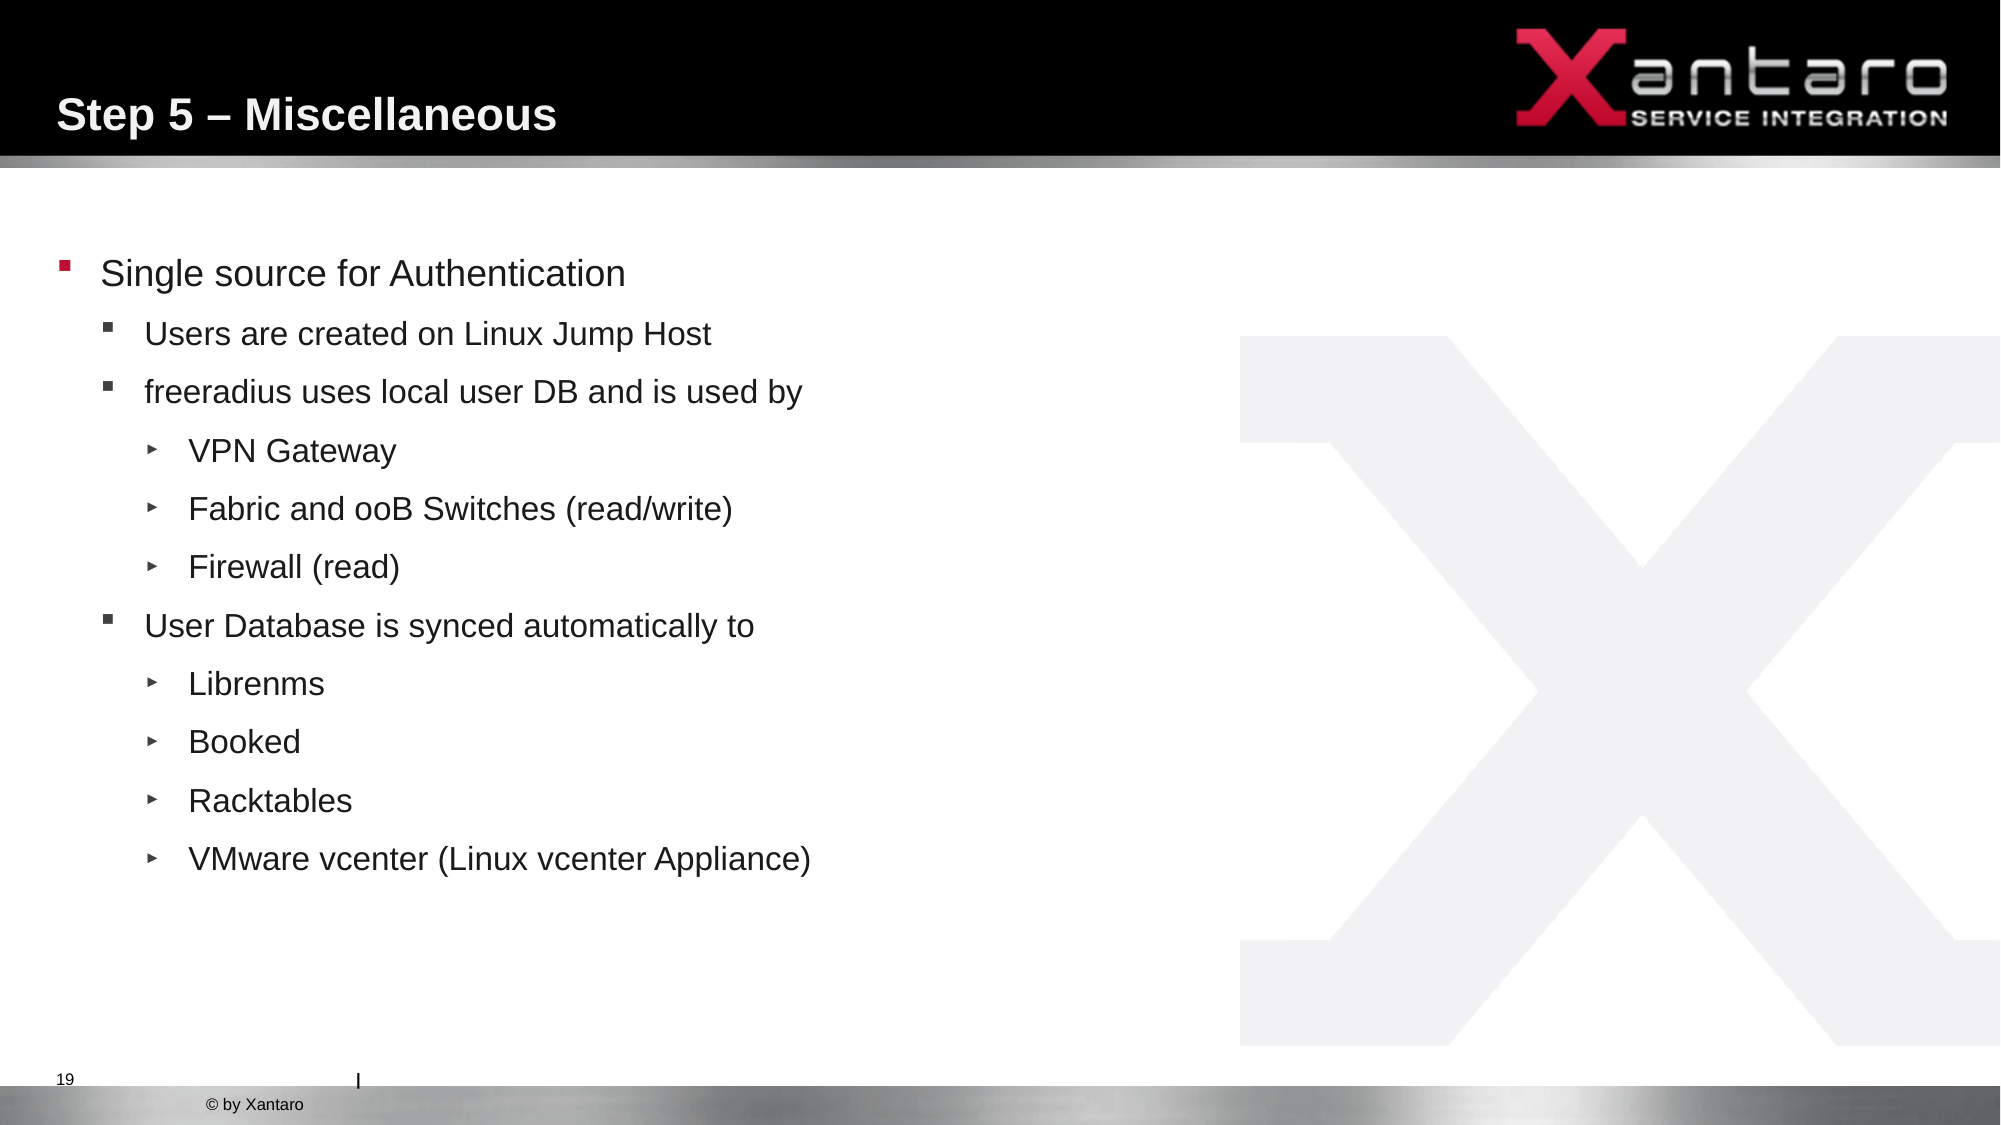

# Step 5 – Miscellaneous
Single source for Authentication
Users are created on Linux Jump Host
freeradius uses local user DB and is used by
VPN Gateway
Fabric and ooB Switches (read/write)
Firewall (read)
User Database is synced automatically to
Librenms
Booked
Racktables
VMware vcenter (Linux vcenter Appliance)